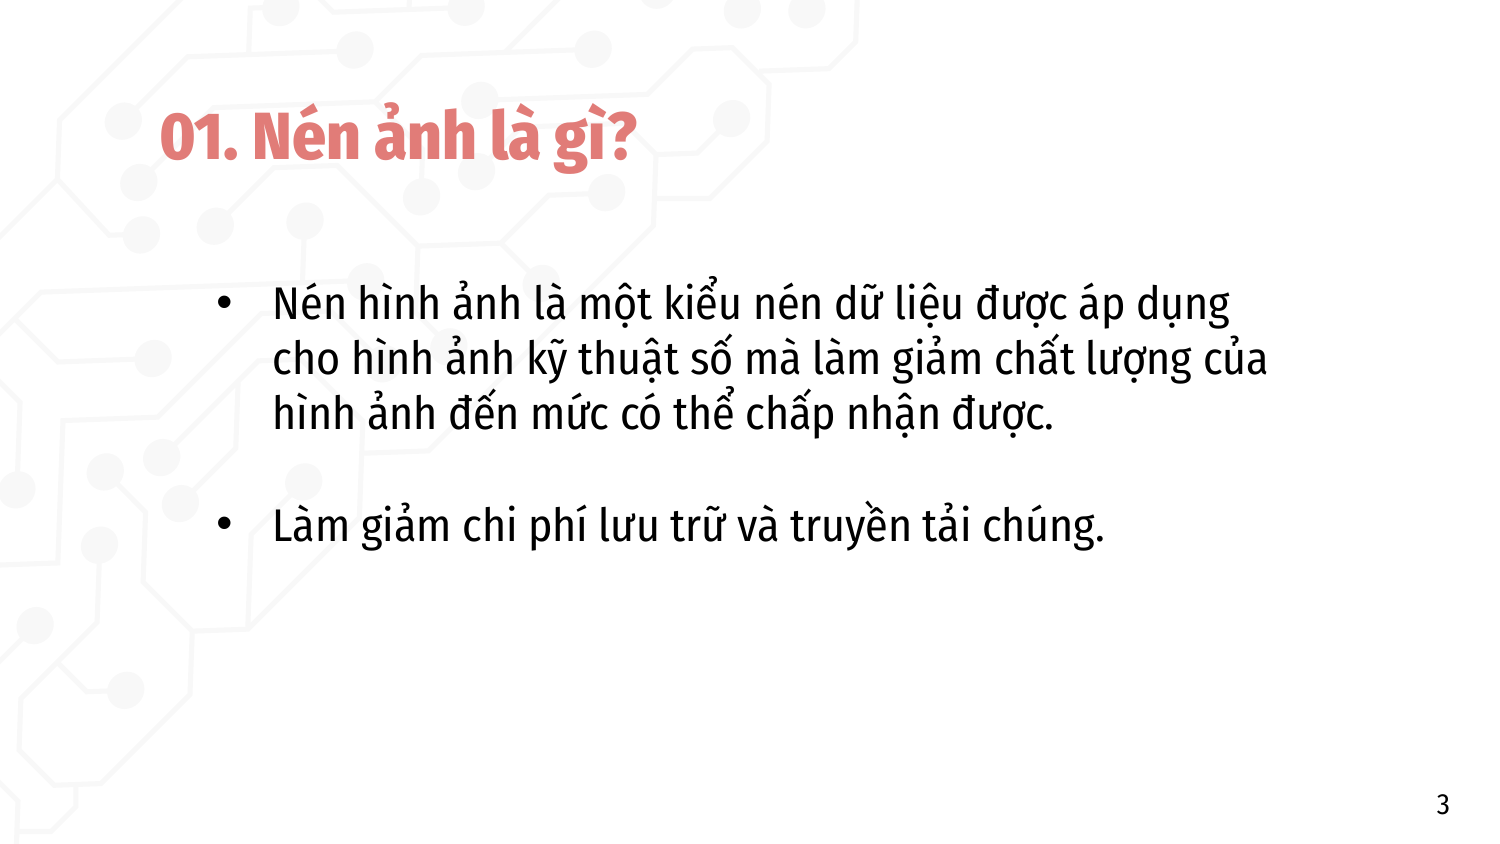

01. Nén ảnh là gì?
Nén hình ảnh là một kiểu nén dữ liệu được áp dụng cho hình ảnh kỹ thuật số mà làm giảm chất lượng của hình ảnh đến mức có thể chấp nhận được.
Làm giảm chi phí lưu trữ và truyền tải chúng.
3